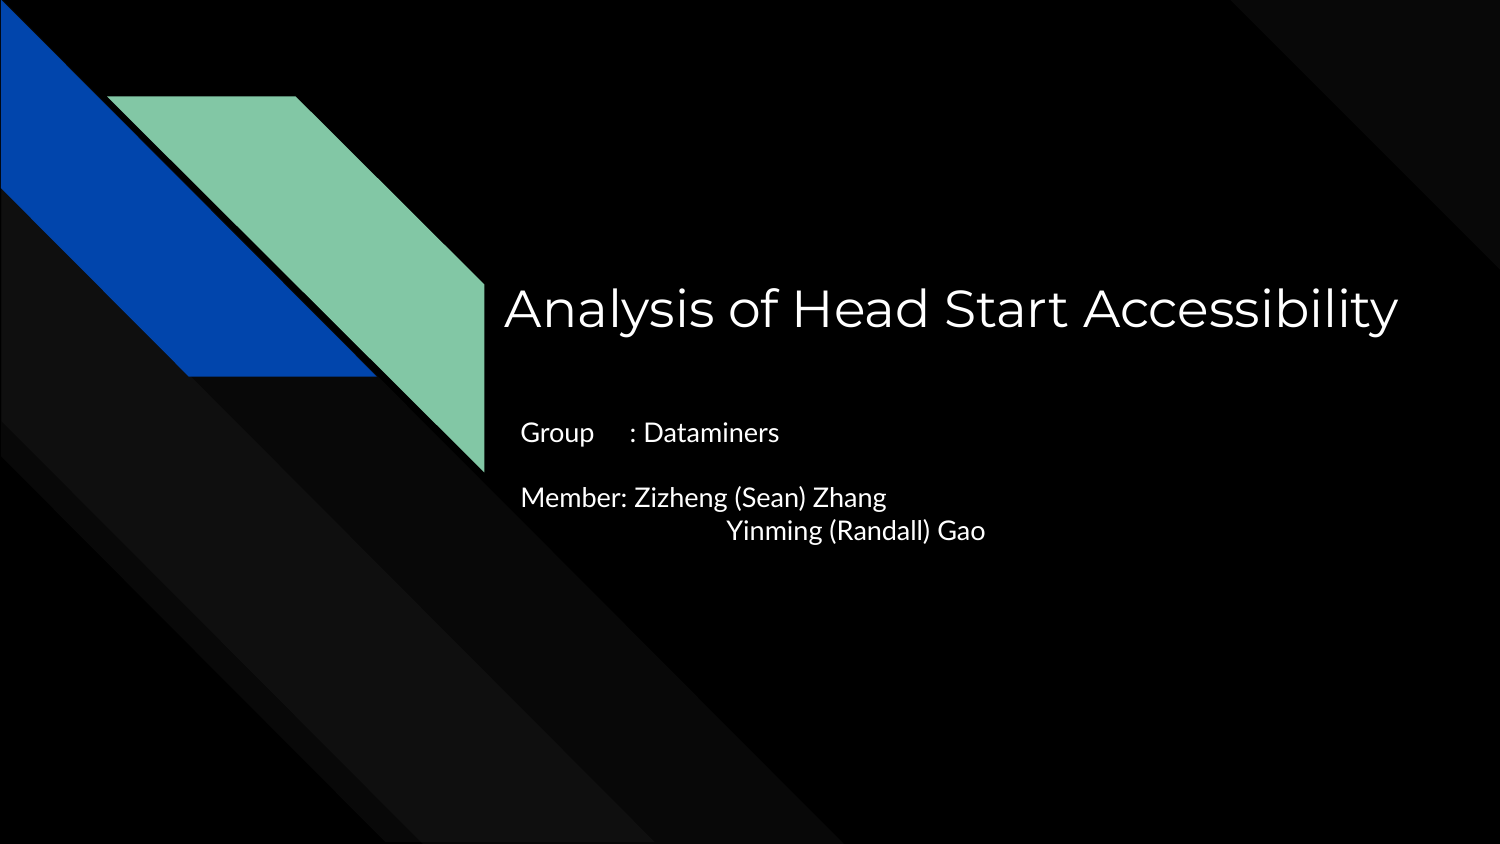

# Analysis of Head Start Accessibility
Group     : Dataminers

Member: Zizheng (Sean) Zhang
	        Yinming (Randall) Gao